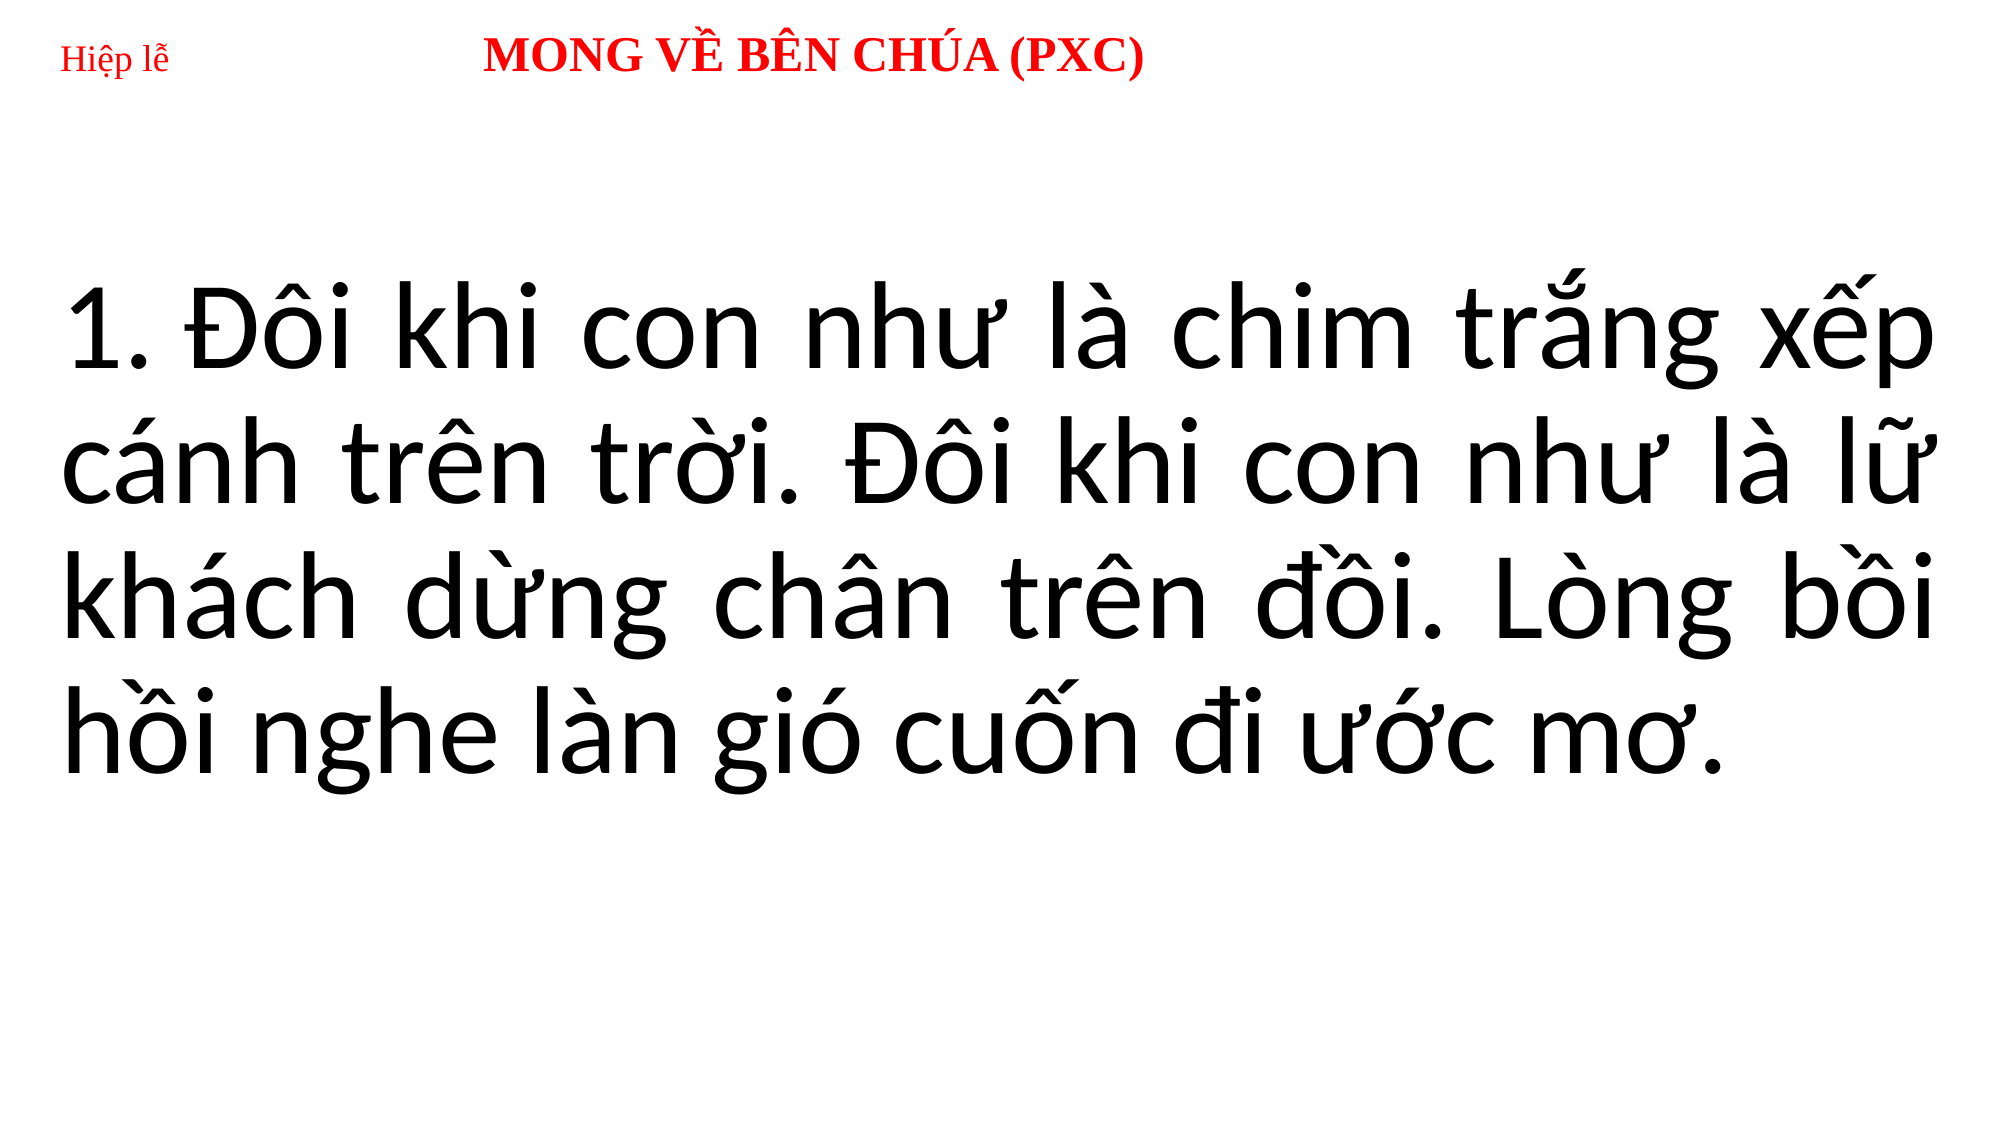

# Hiệp lễ                                 MONG VỀ BÊN CHÚA (PXC)
1. Đôi khi con như là chim trắng xếp cánh trên trời. Đôi khi con như là lữ khách dừng chân trên đồi. Lòng bồi hồi nghe làn gió cuốn đi ước mơ.